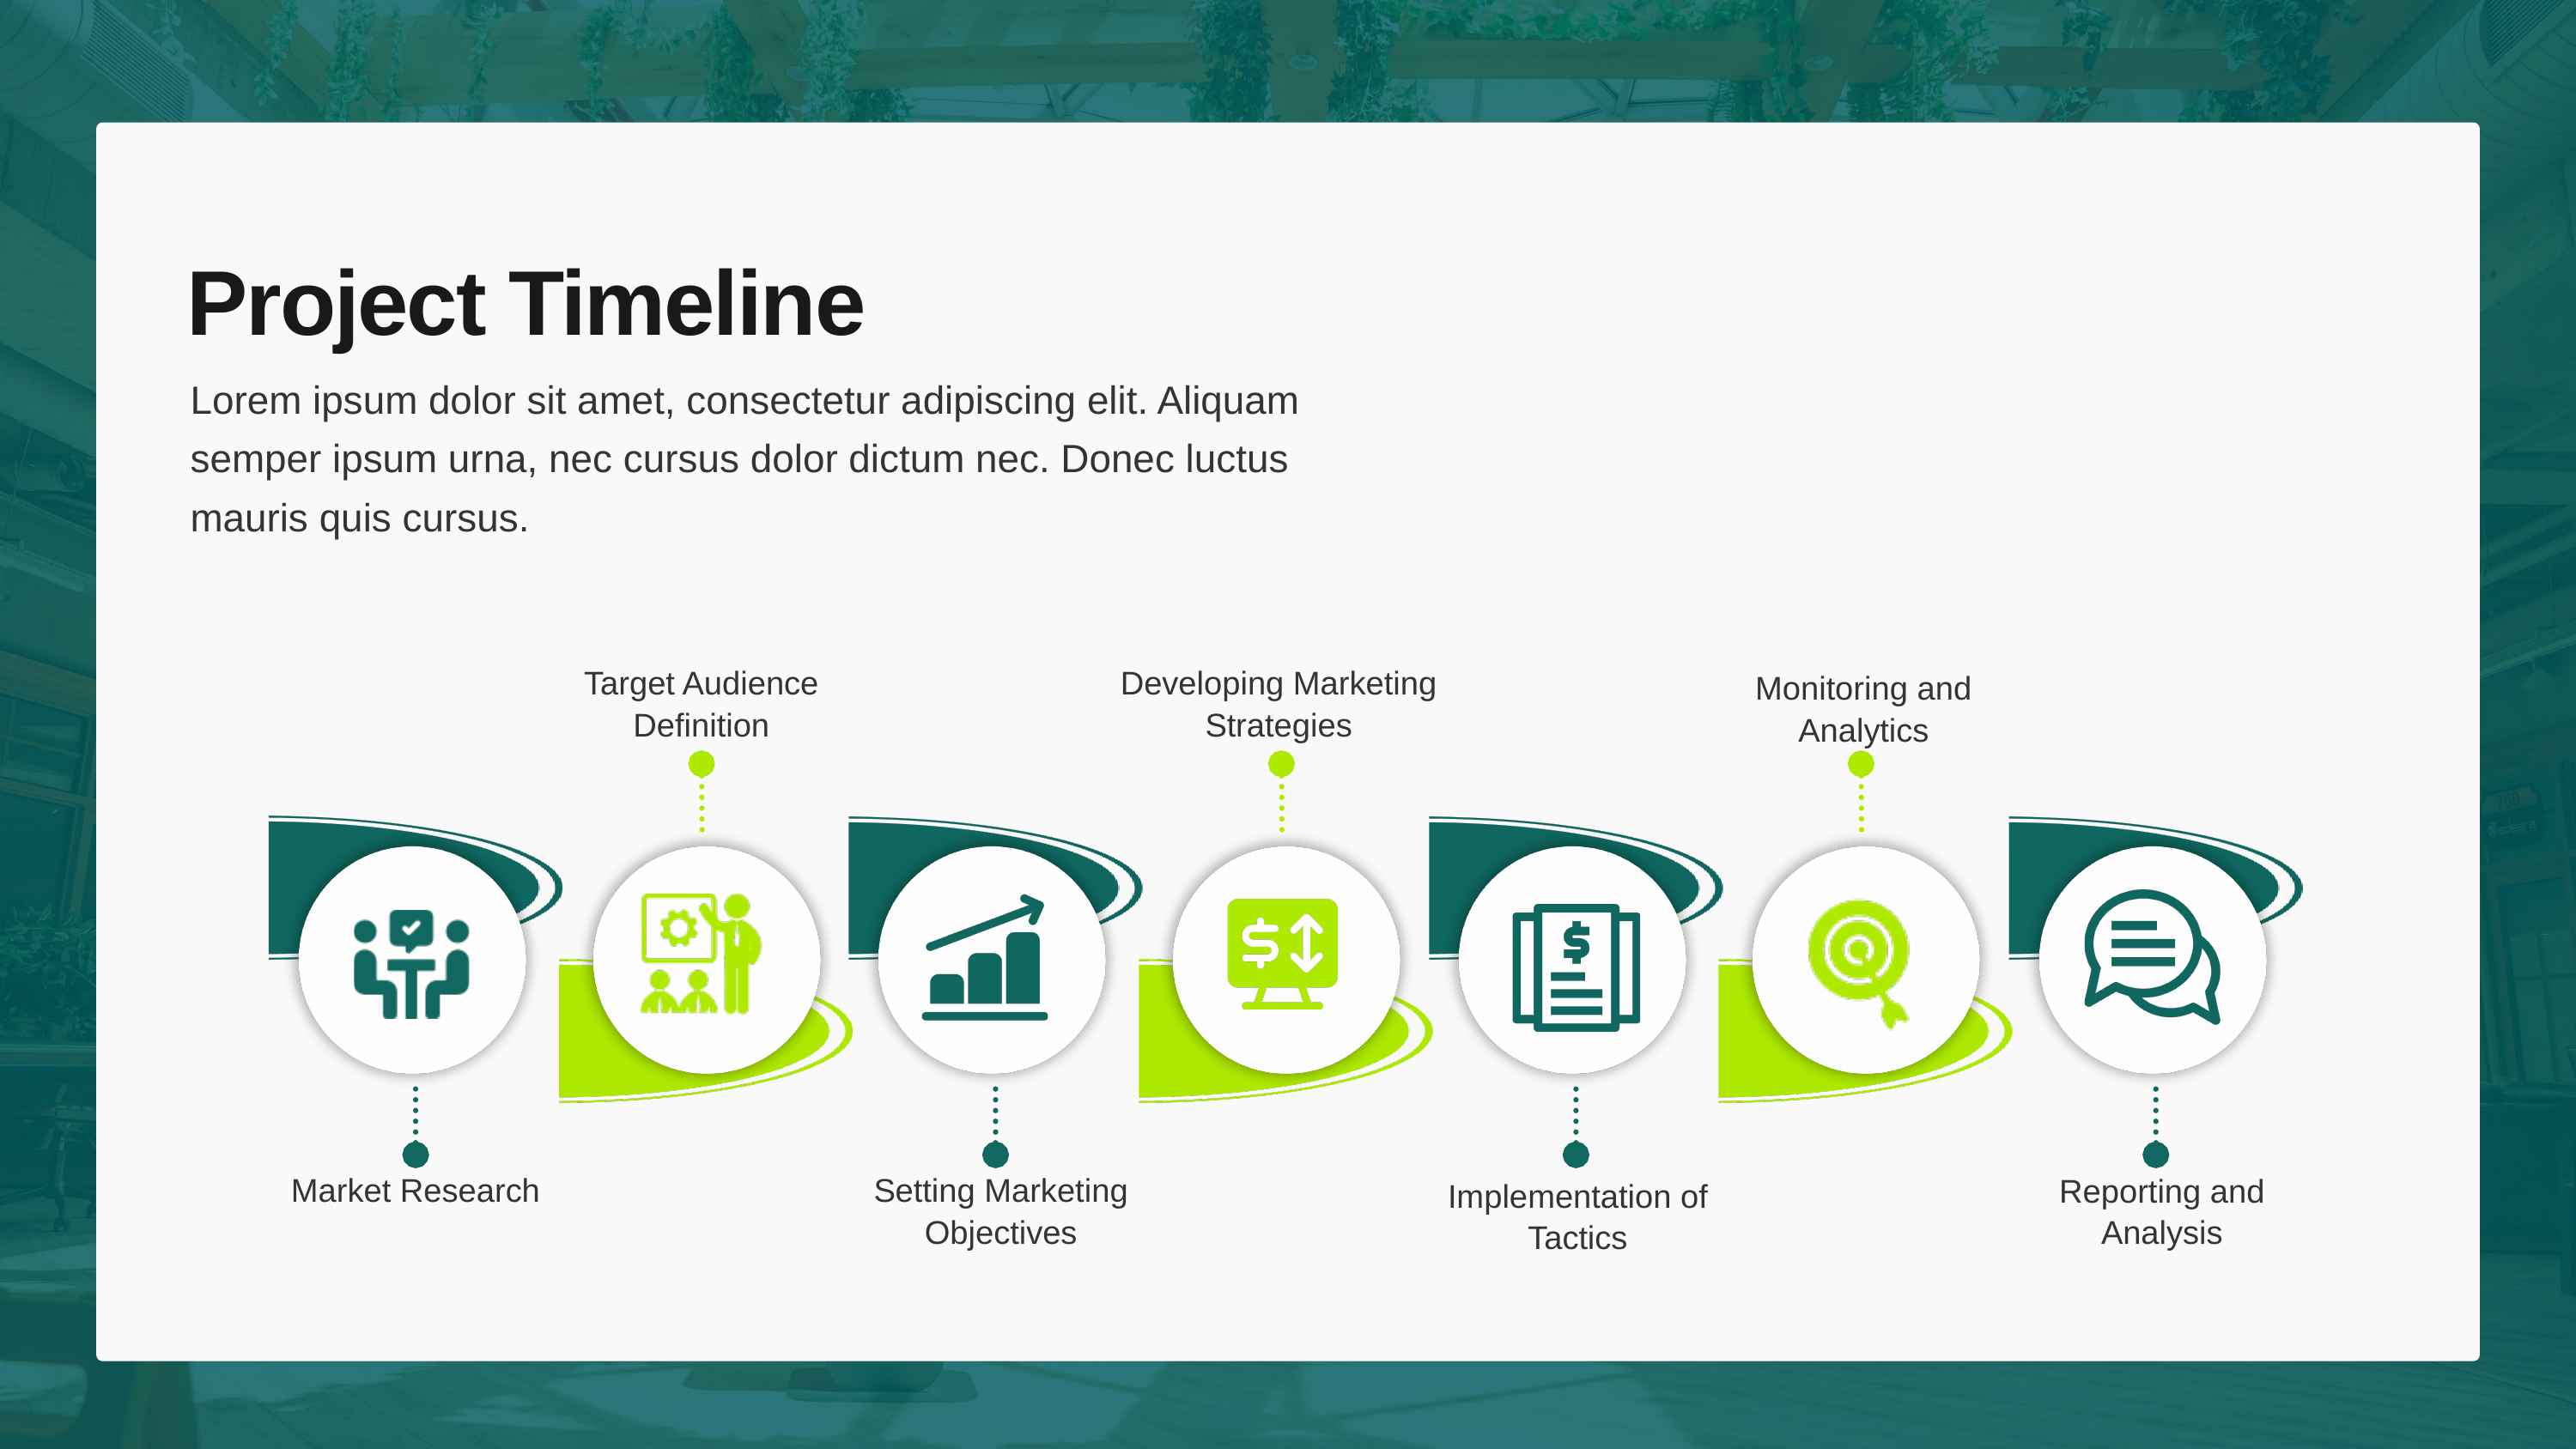

Project Timeline
Lorem ipsum dolor sit amet, consectetur adipiscing elit. Aliquam semper ipsum urna, nec cursus dolor dictum nec. Donec luctus mauris quis cursus.
Target Audience Definition
Developing Marketing Strategies
Monitoring and Analytics

Market Research
Setting Marketing Objectives
Reporting and Analysis
Implementation of Tactics